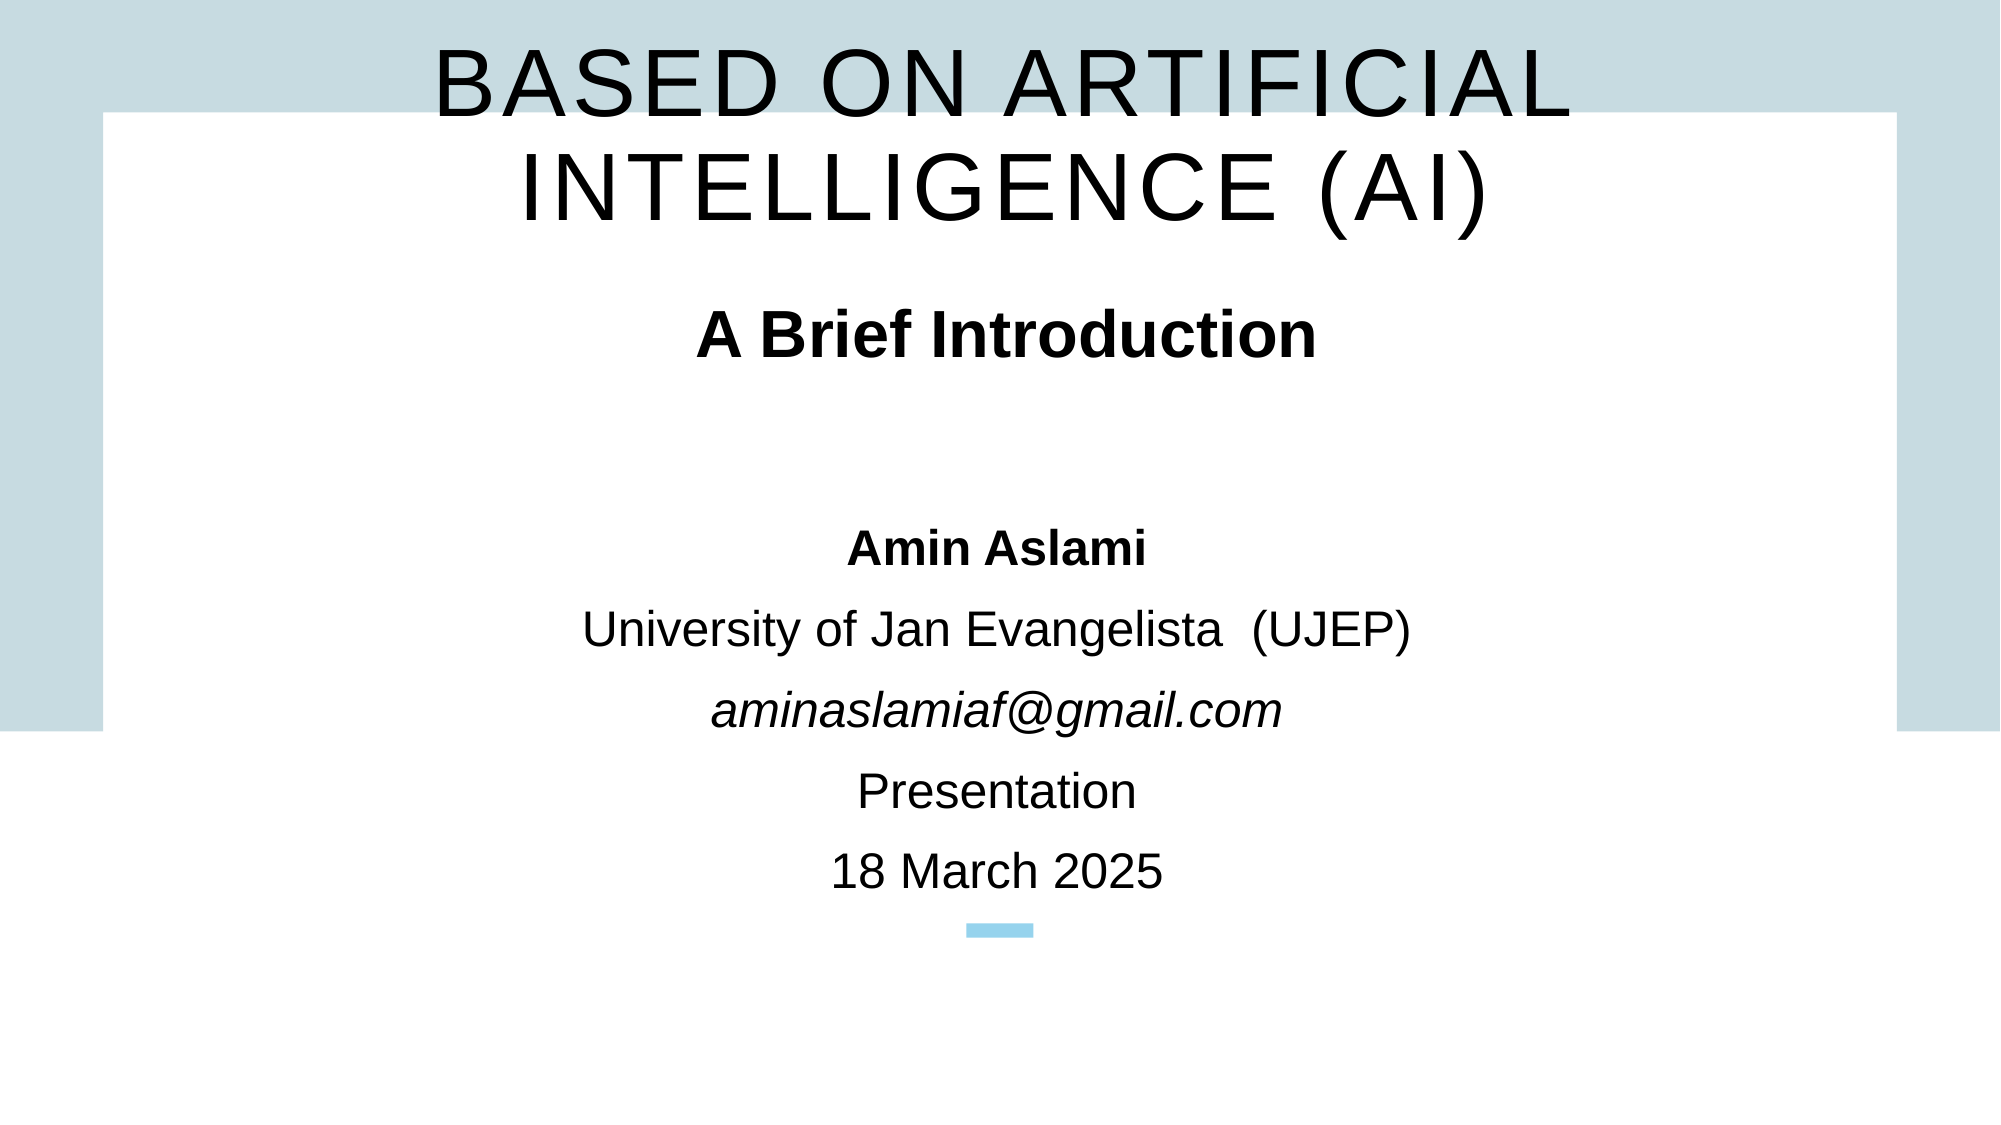

# Based on Artificial Intelligence (AI)
A Brief Introduction

Amin Aslami
University of Jan Evangelista  (UJEP)
aminaslamiaf@gmail.com
Presentation
18 March 2025